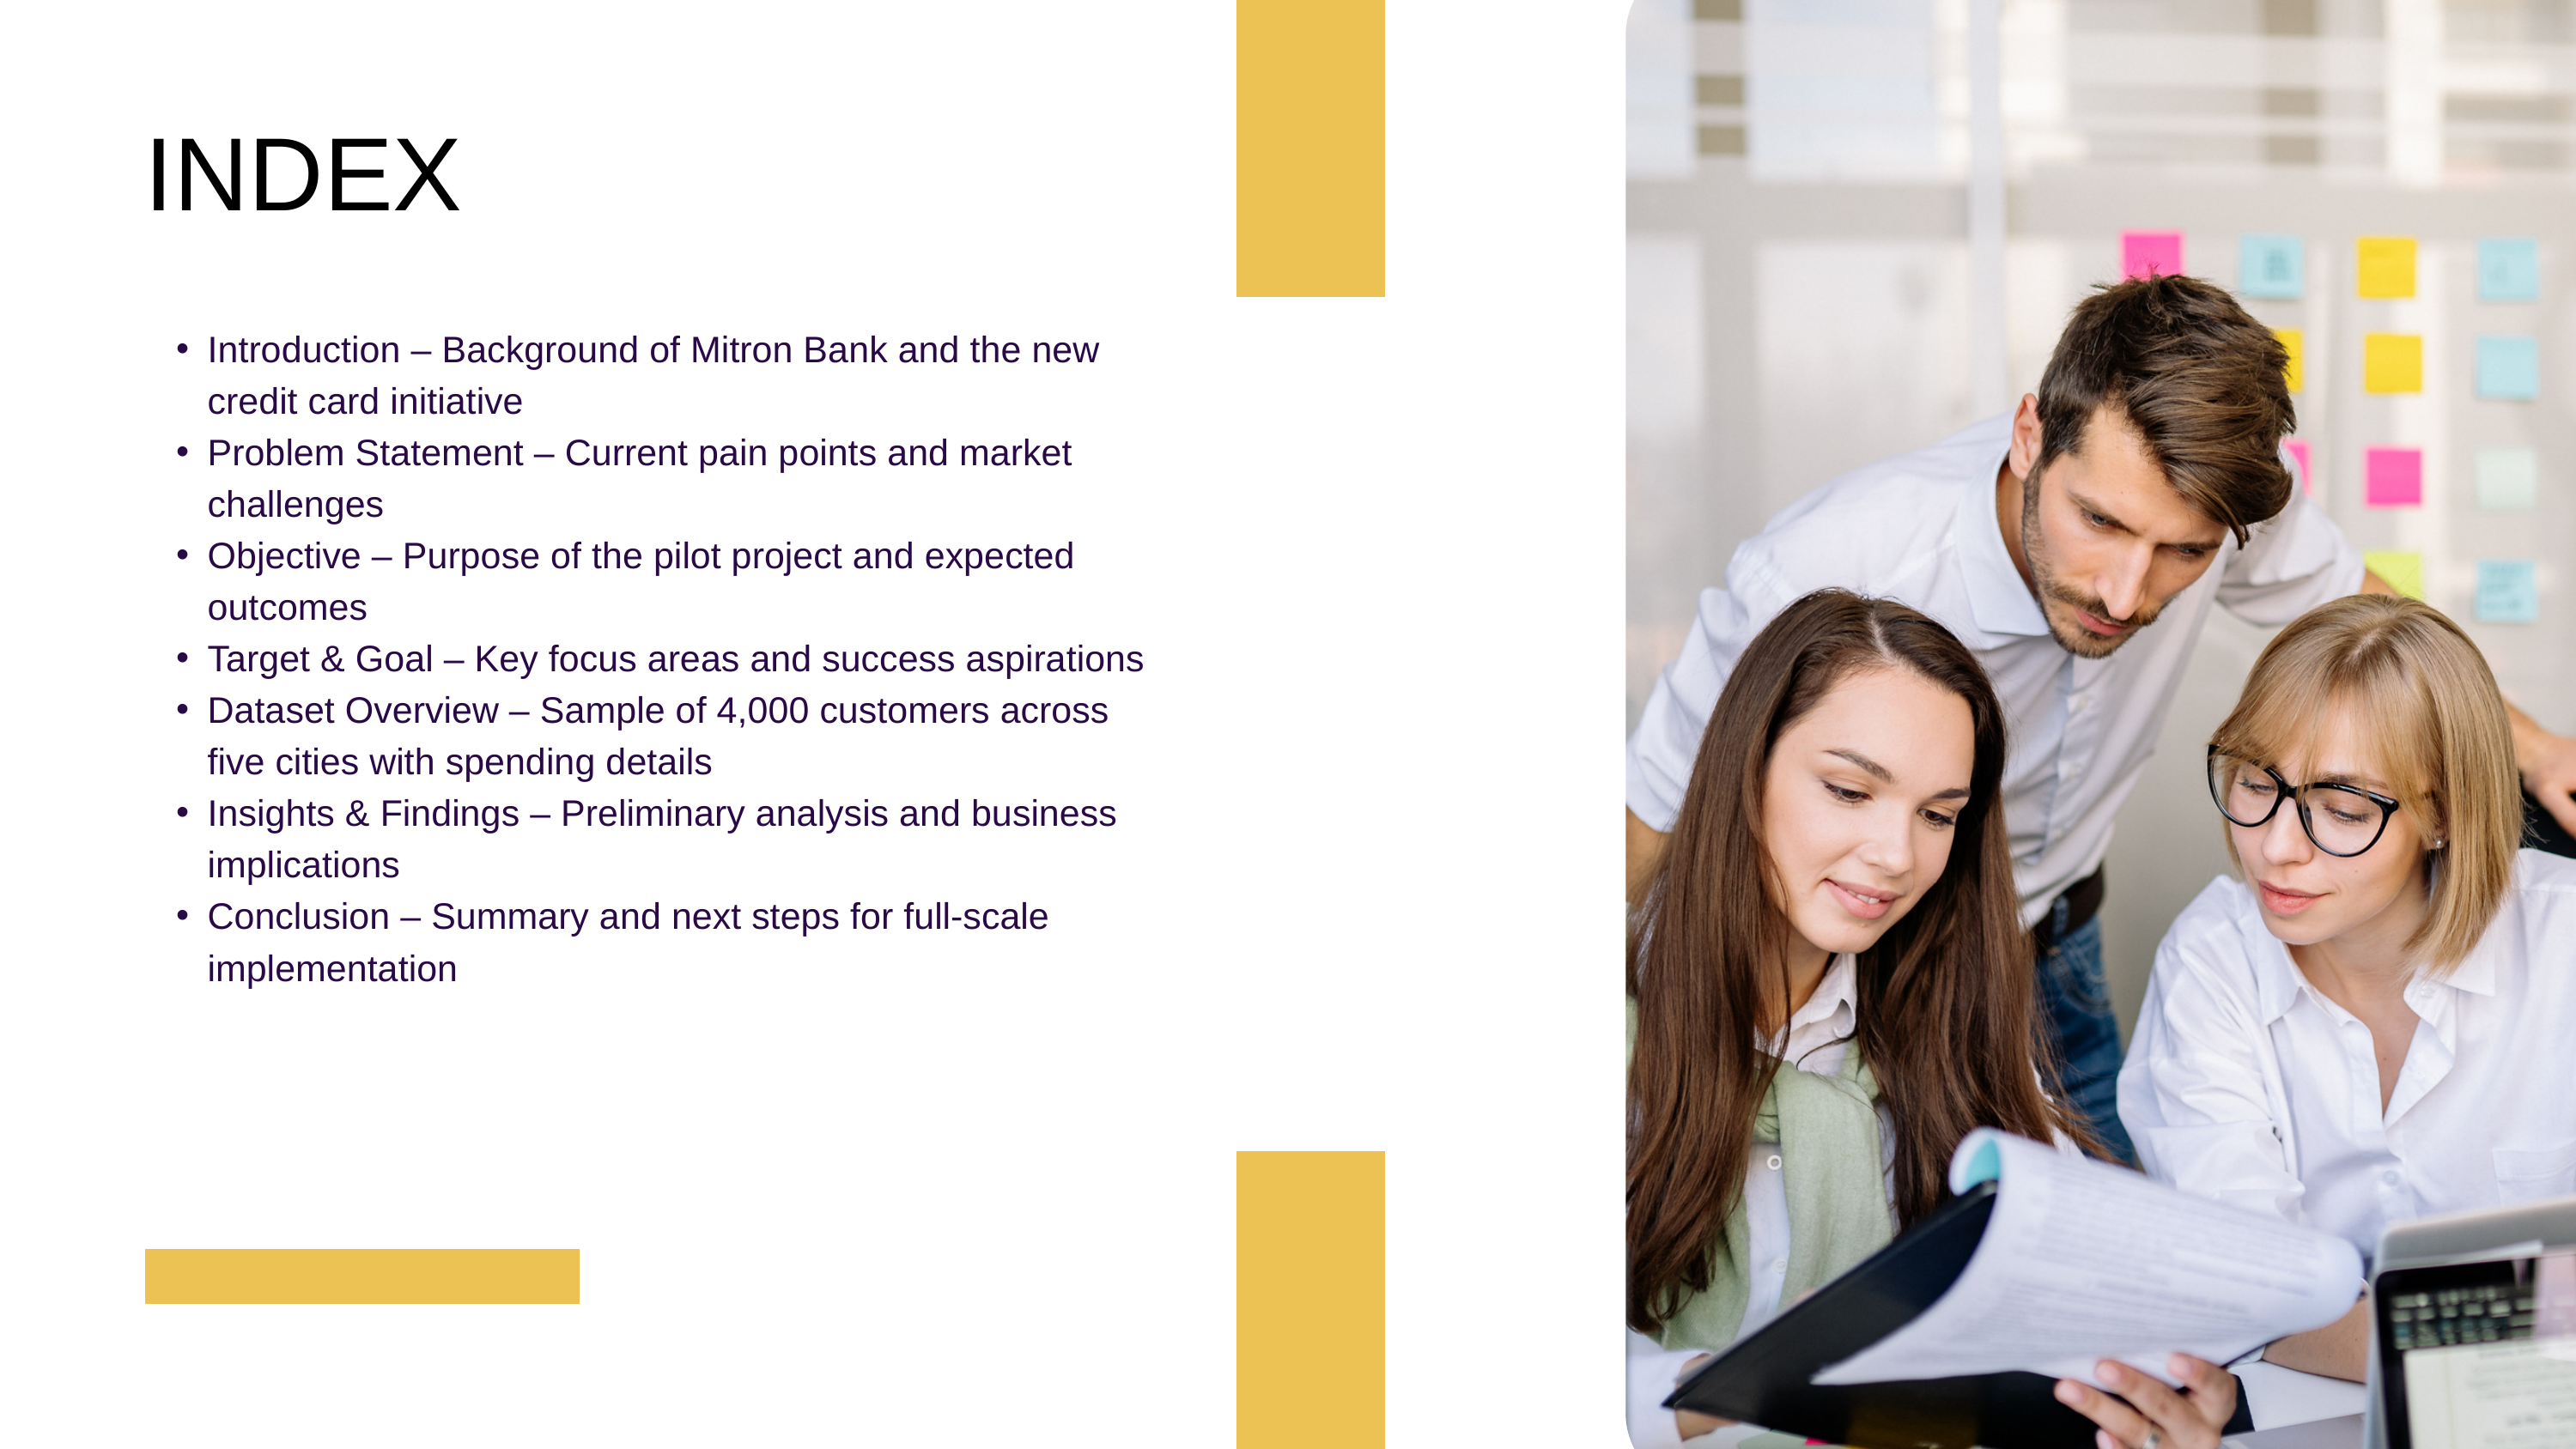

INDEX
Introduction – Background of Mitron Bank and the new credit card initiative
Problem Statement – Current pain points and market challenges
Objective – Purpose of the pilot project and expected outcomes
Target & Goal – Key focus areas and success aspirations
Dataset Overview – Sample of 4,000 customers across five cities with spending details
Insights & Findings – Preliminary analysis and business implications
Conclusion – Summary and next steps for full-scale implementation